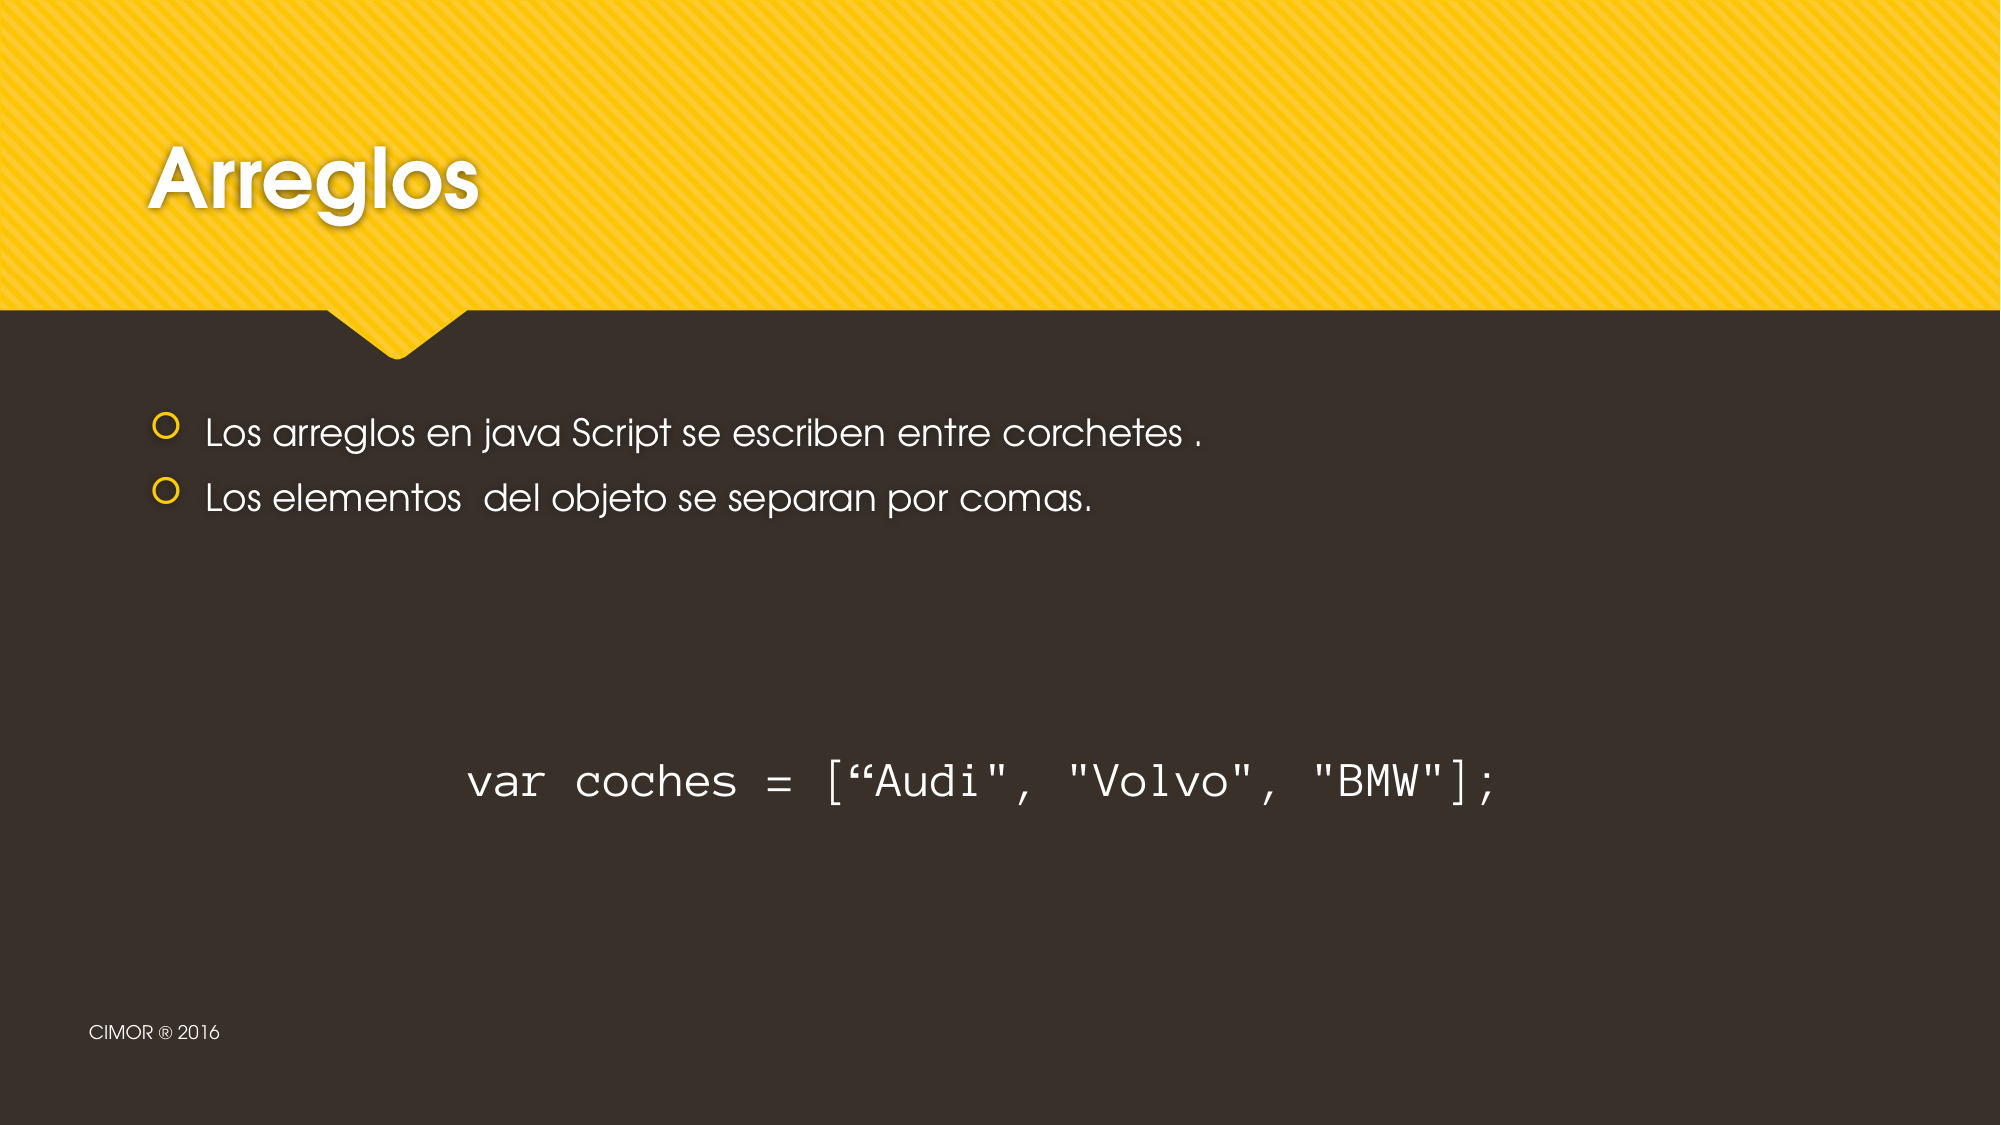

# Arreglos
Los arreglos en java Script se escriben entre corchetes .
Los elementos  del objeto se separan por comas.
var coches = [“Audi", "Volvo", "BMW"];
CIMOR ® 2016